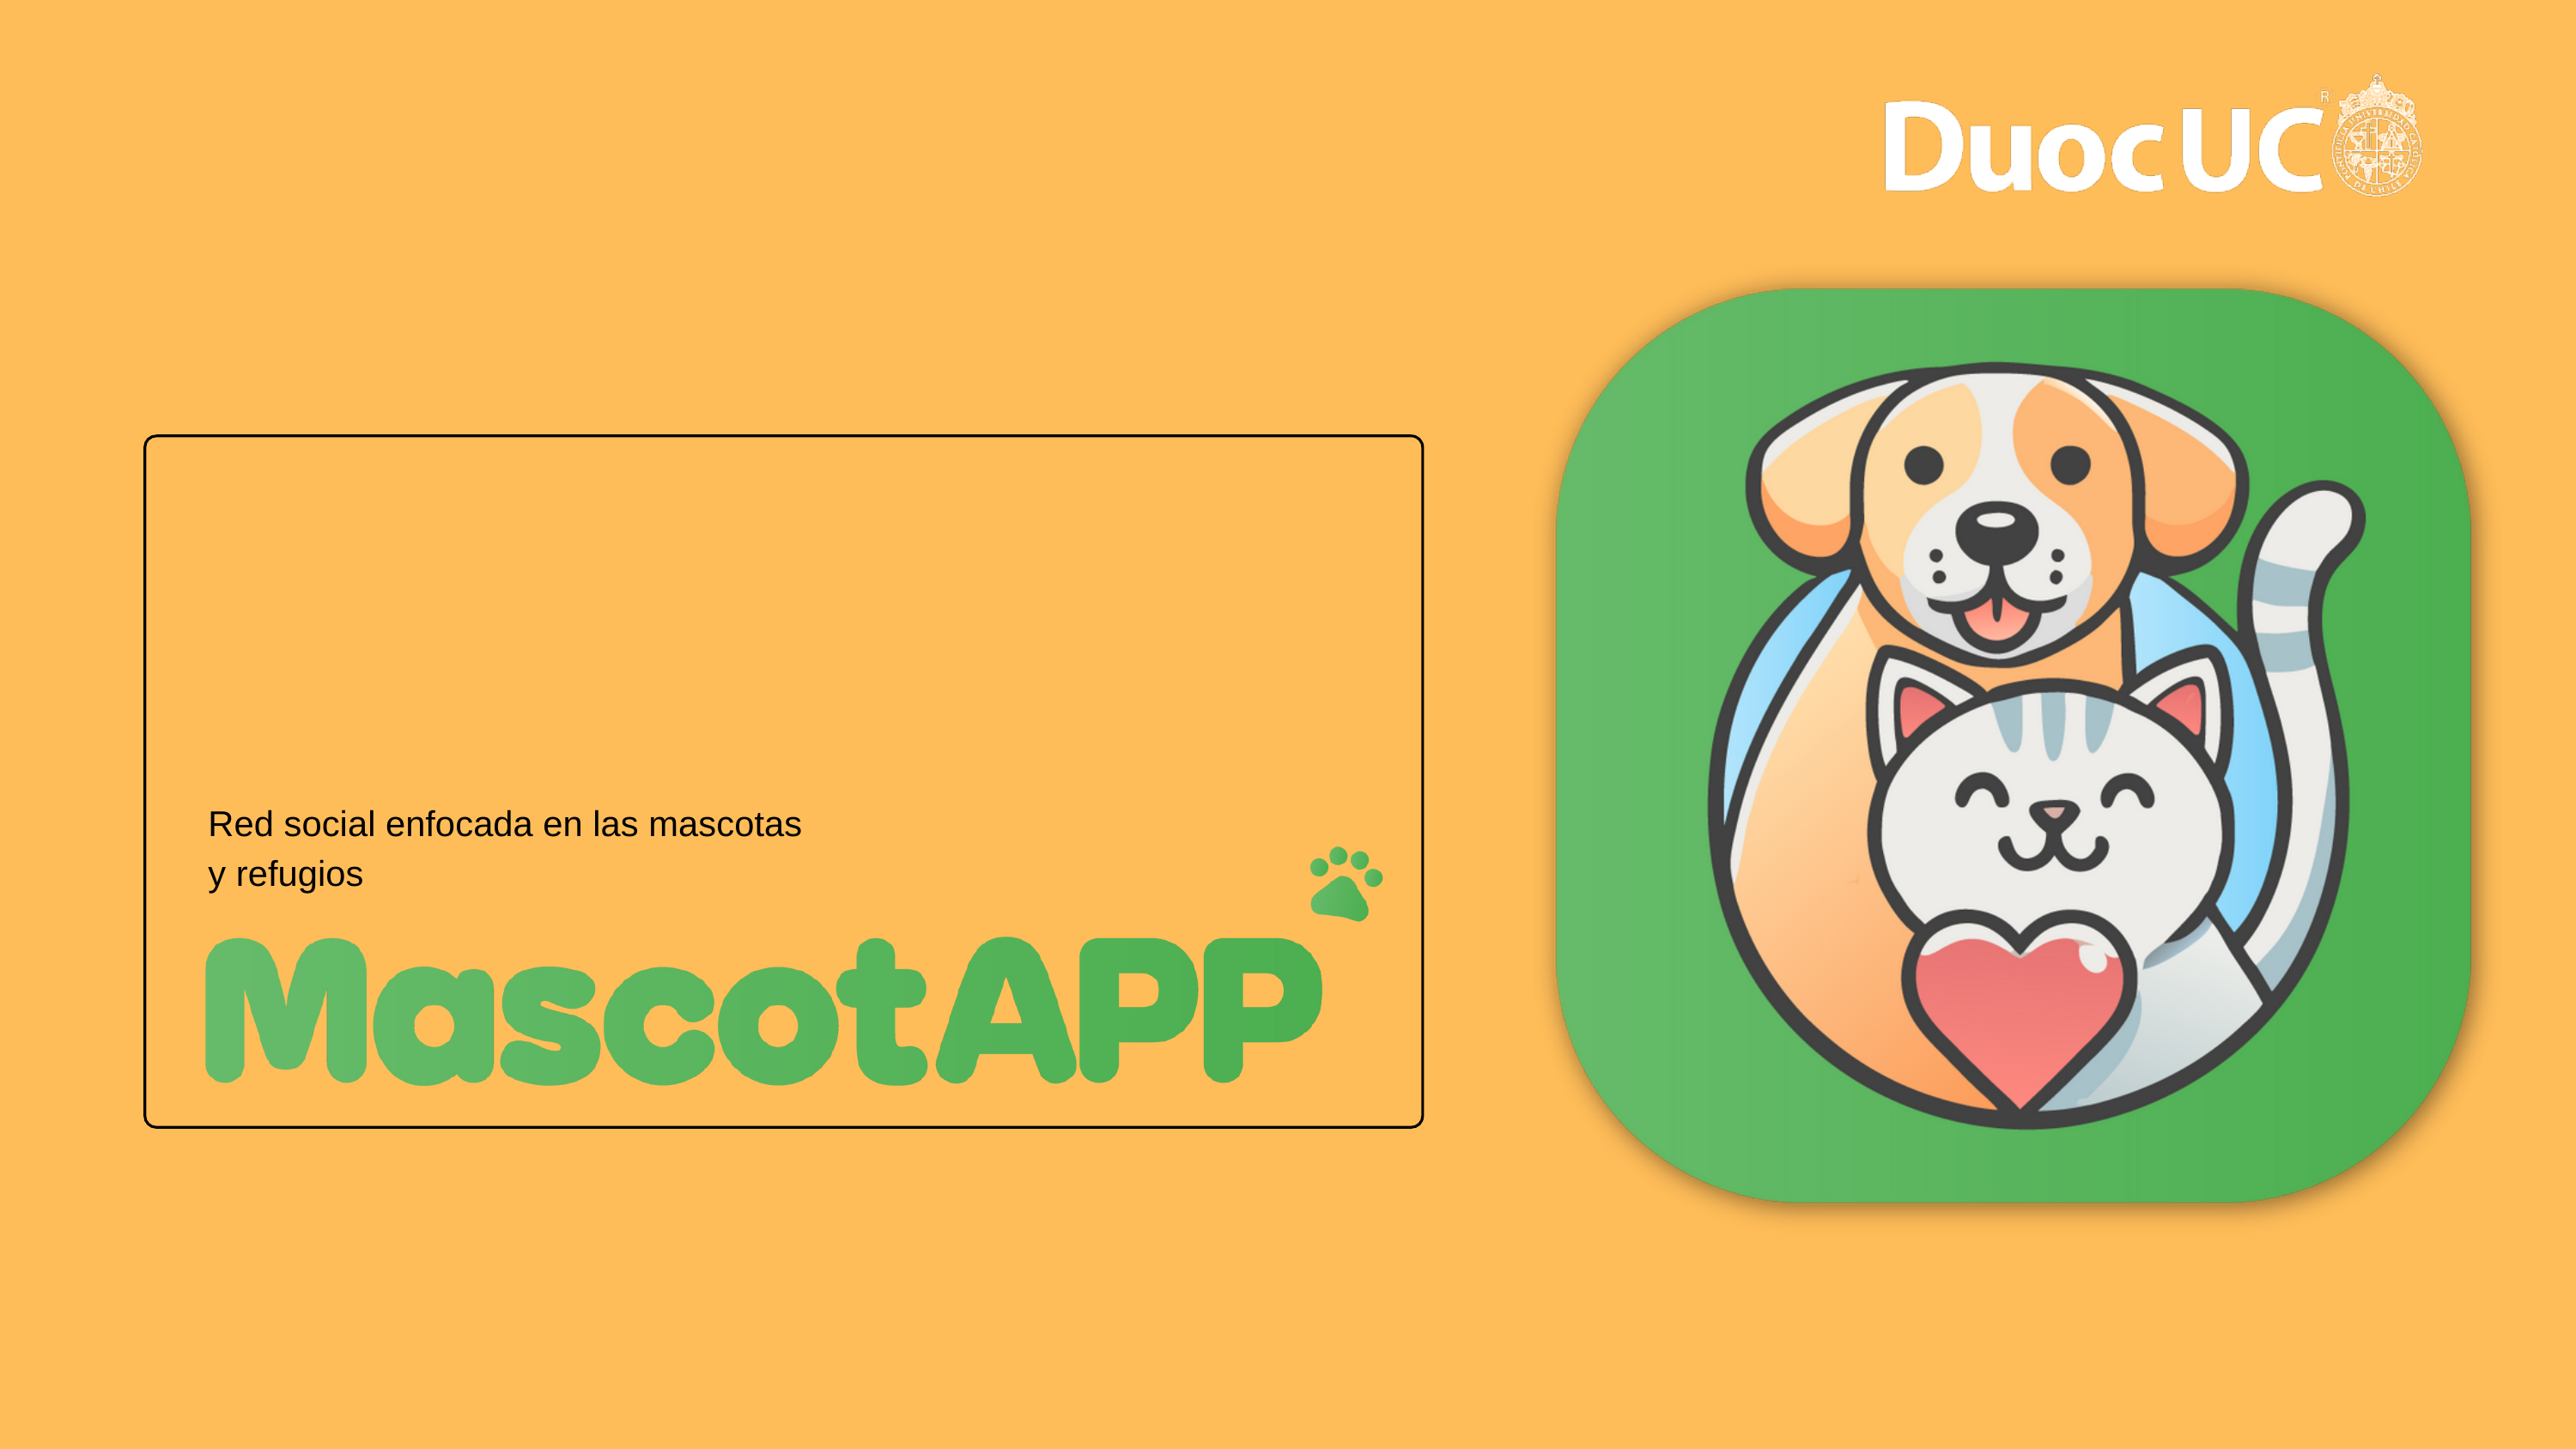

Red social enfocada en las mascotas
y refugios